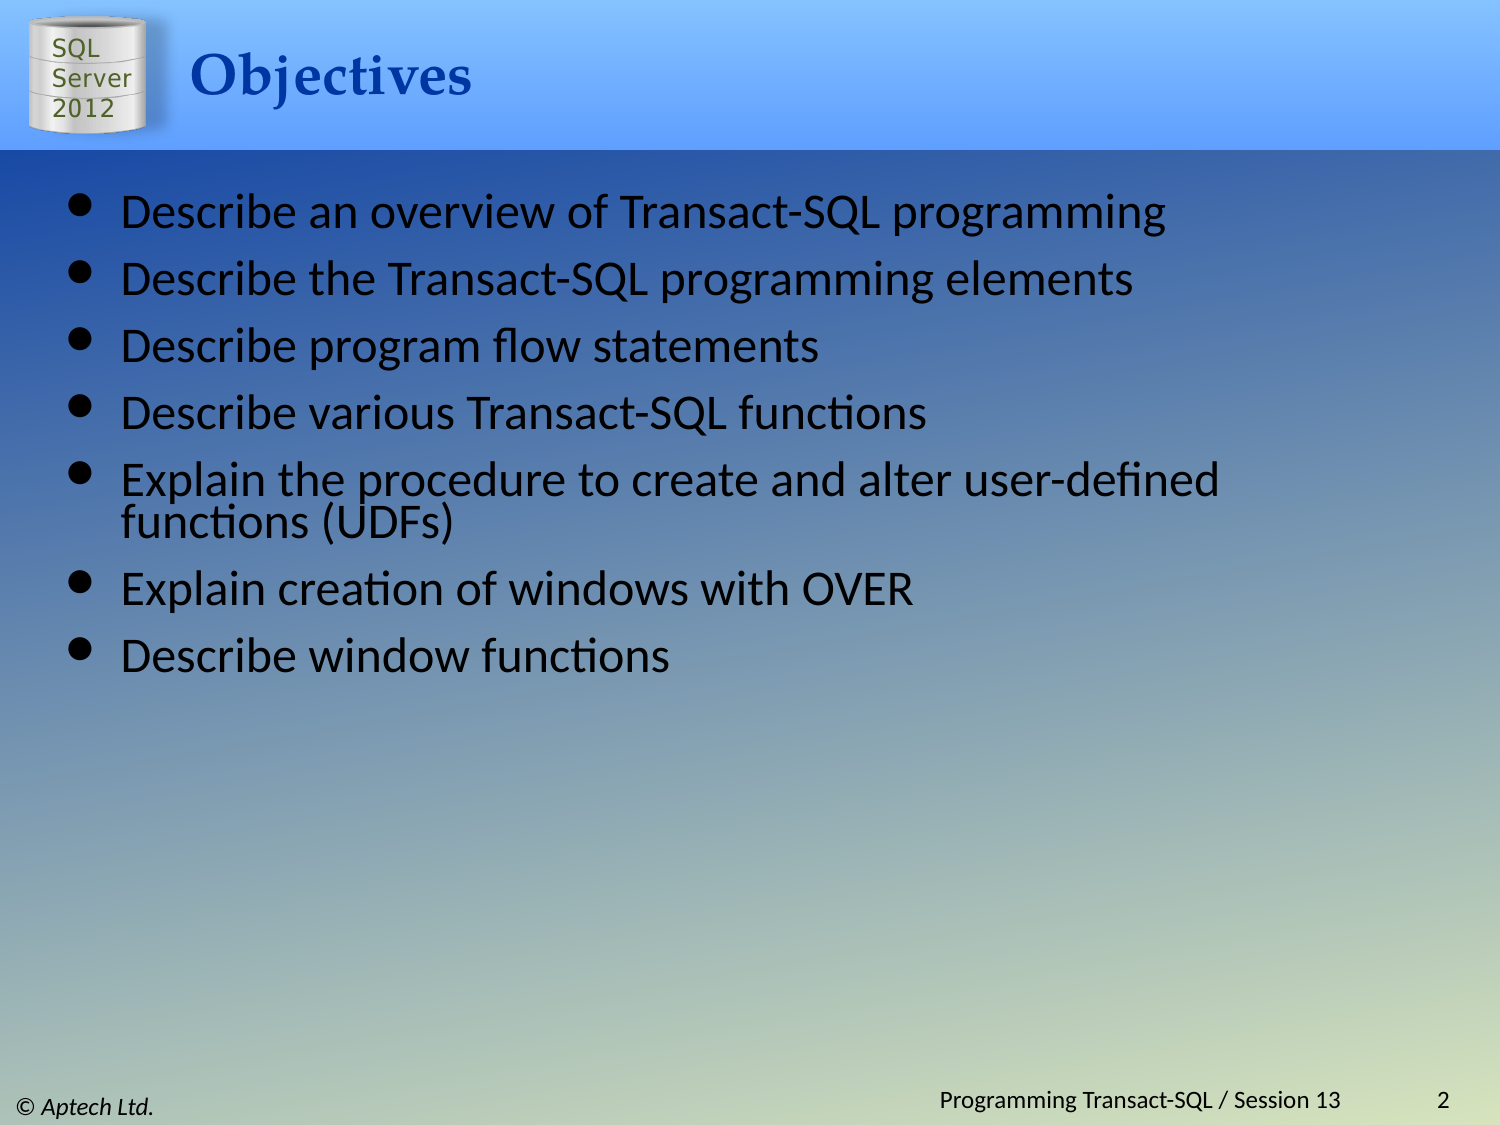

# Objectives
Describe an overview of Transact-SQL programming
Describe the Transact-SQL programming elements
Describe program flow statements
Describe various Transact-SQL functions
Explain the procedure to create and alter user-defined functions (UDFs)
Explain creation of windows with OVER
Describe window functions

Programming Transact-SQL / Session 13
2